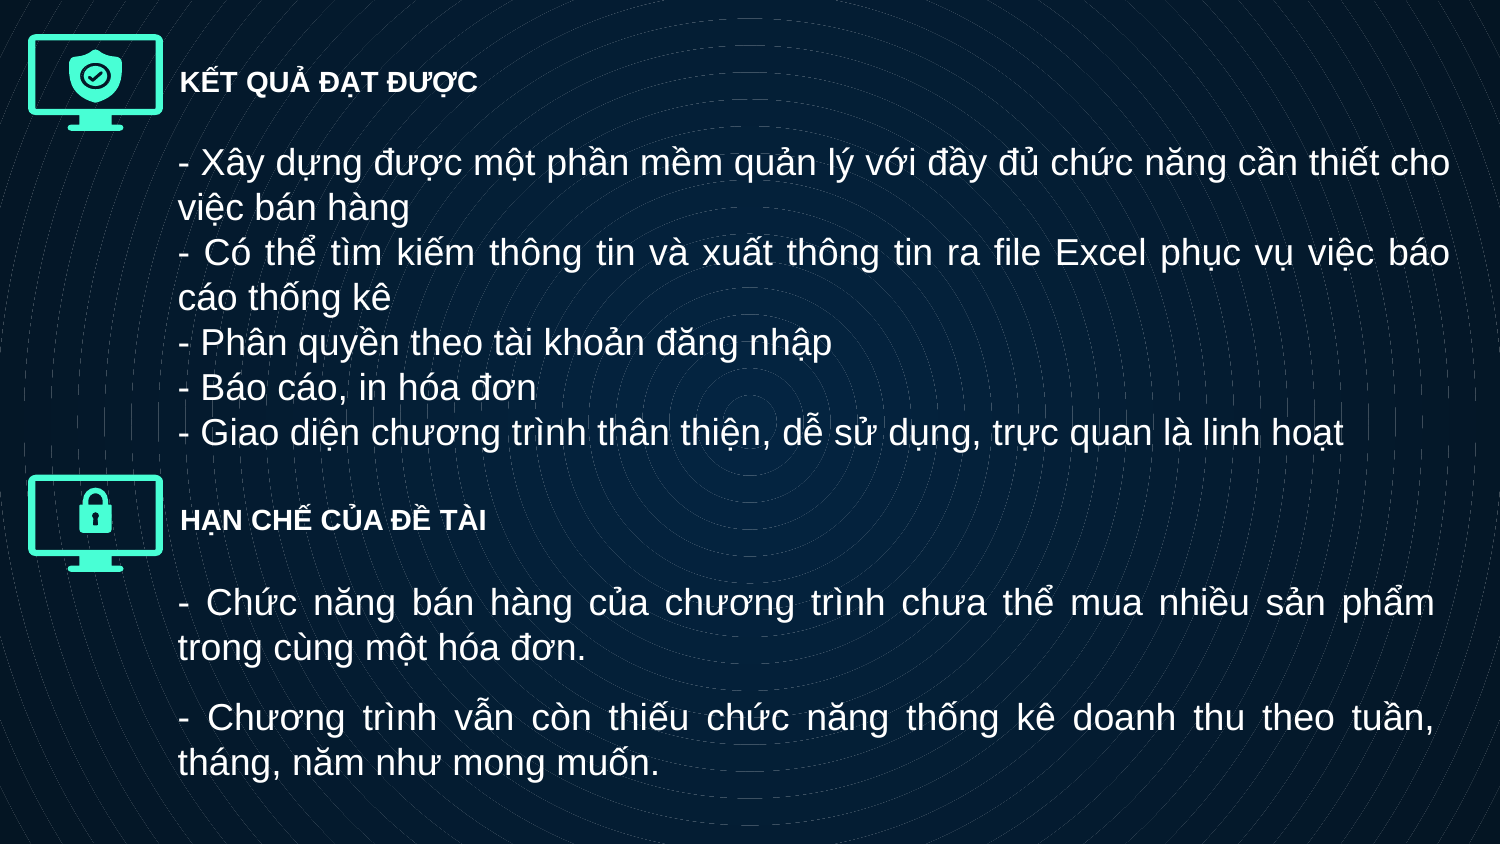

KẾT QUẢ ĐẠT ĐƯỢC
- Xây dựng được một phần mềm quản lý với đầy đủ chức năng cần thiết cho việc bán hàng
- Có thể tìm kiếm thông tin và xuất thông tin ra file Excel phục vụ việc báo cáo thống kê
- Phân quyền theo tài khoản đăng nhập
- Báo cáo, in hóa đơn
- Giao diện chương trình thân thiện, dễ sử dụng, trực quan là linh hoạt

HẠN CHẾ CỦA ĐỀ TÀI

- Chức năng bán hàng của chương trình chưa thể mua nhiều sản phẩm trong cùng một hóa đơn.
- Chương trình vẫn còn thiếu chức năng thống kê doanh thu theo tuần, tháng, năm như mong muốn.